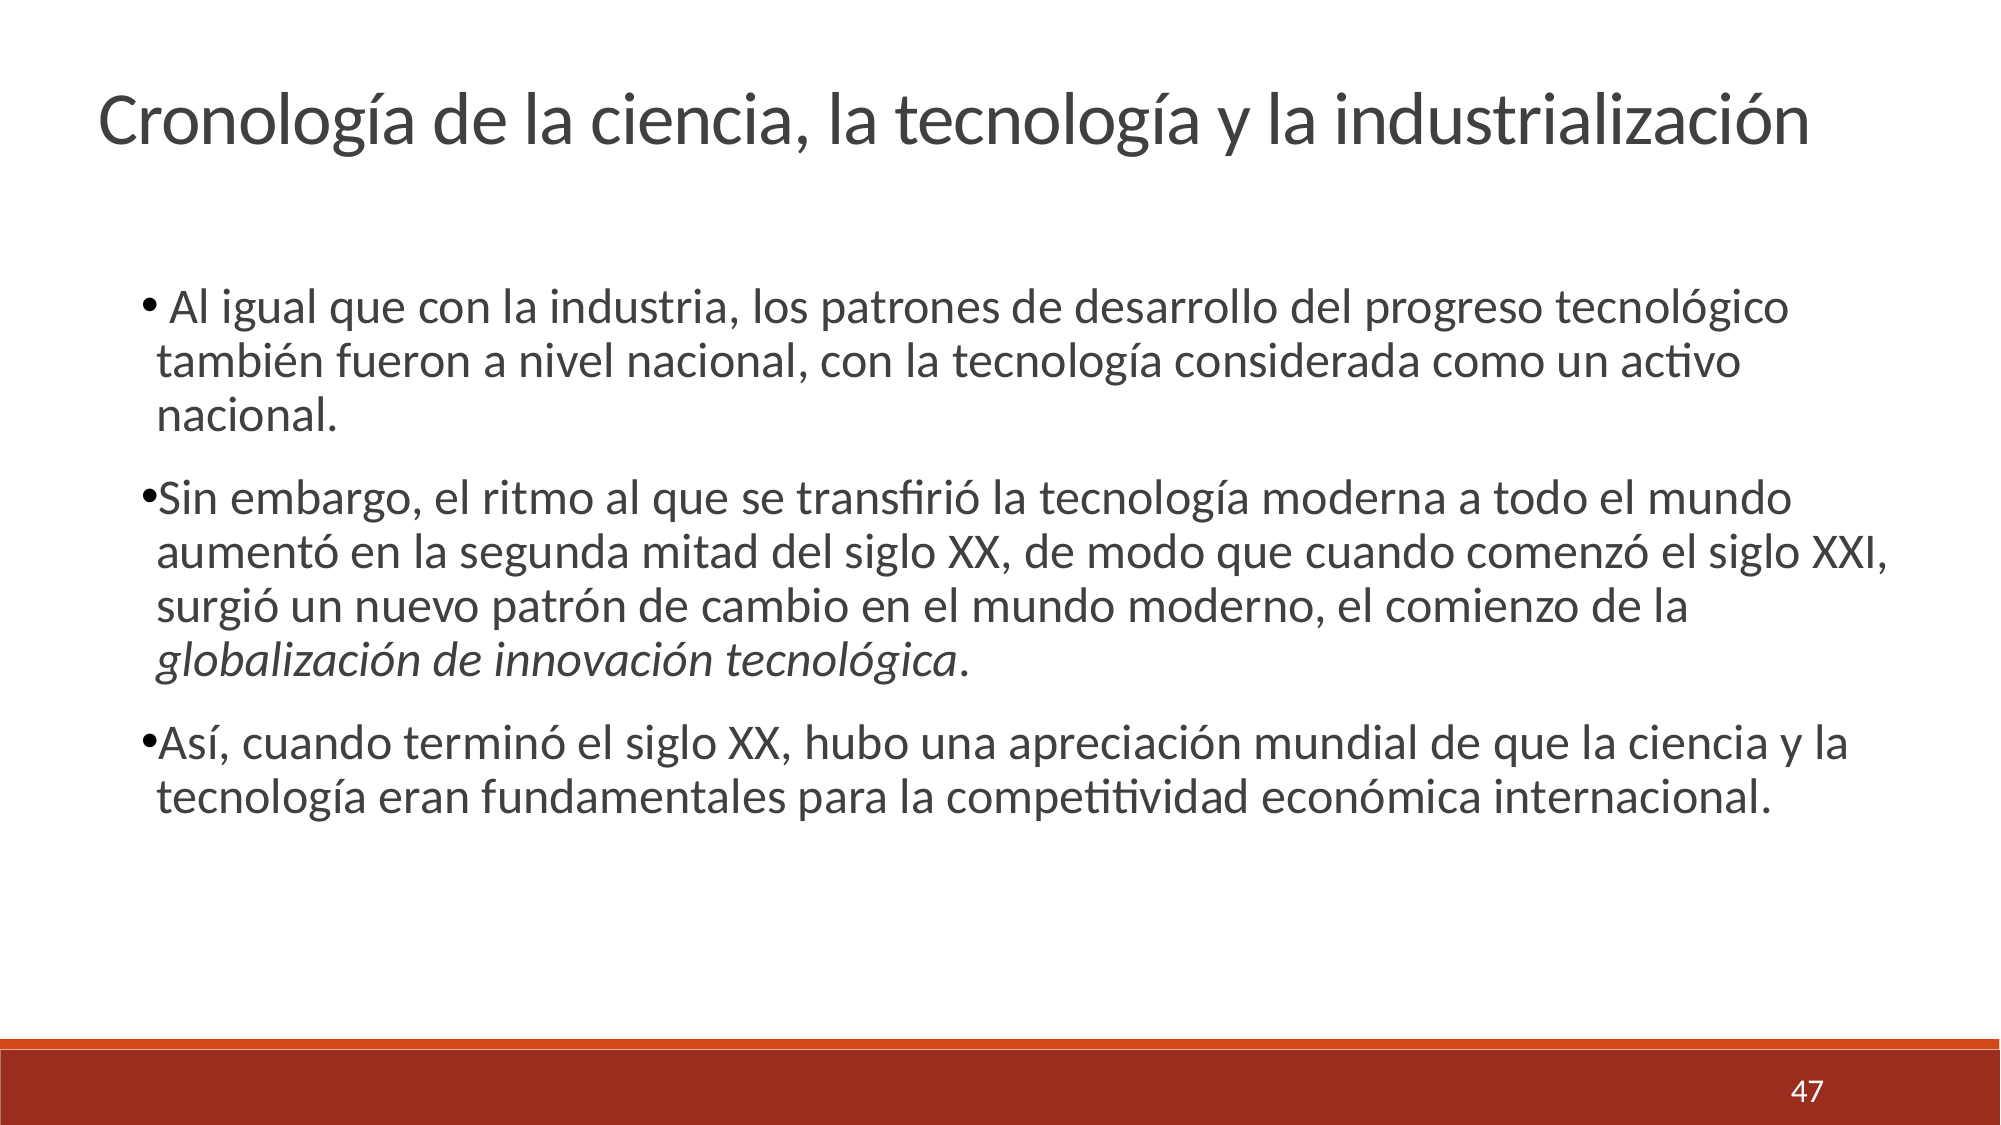

Cronología de la ciencia, la tecnología y la industrialización
 Al igual que con la industria, los patrones de desarrollo del progreso tecnológico también fueron a nivel nacional, con la tecnología considerada como un activo nacional.
Sin embargo, el ritmo al que se transfirió la tecnología moderna a todo el mundo aumentó en la segunda mitad del siglo XX, de modo que cuando comenzó el siglo XXI, surgió un nuevo patrón de cambio en el mundo moderno, el comienzo de la globalización de innovación tecnológica.
Así, cuando terminó el siglo XX, hubo una apreciación mundial de que la ciencia y la tecnología eran fundamentales para la competitividad económica internacional.
47